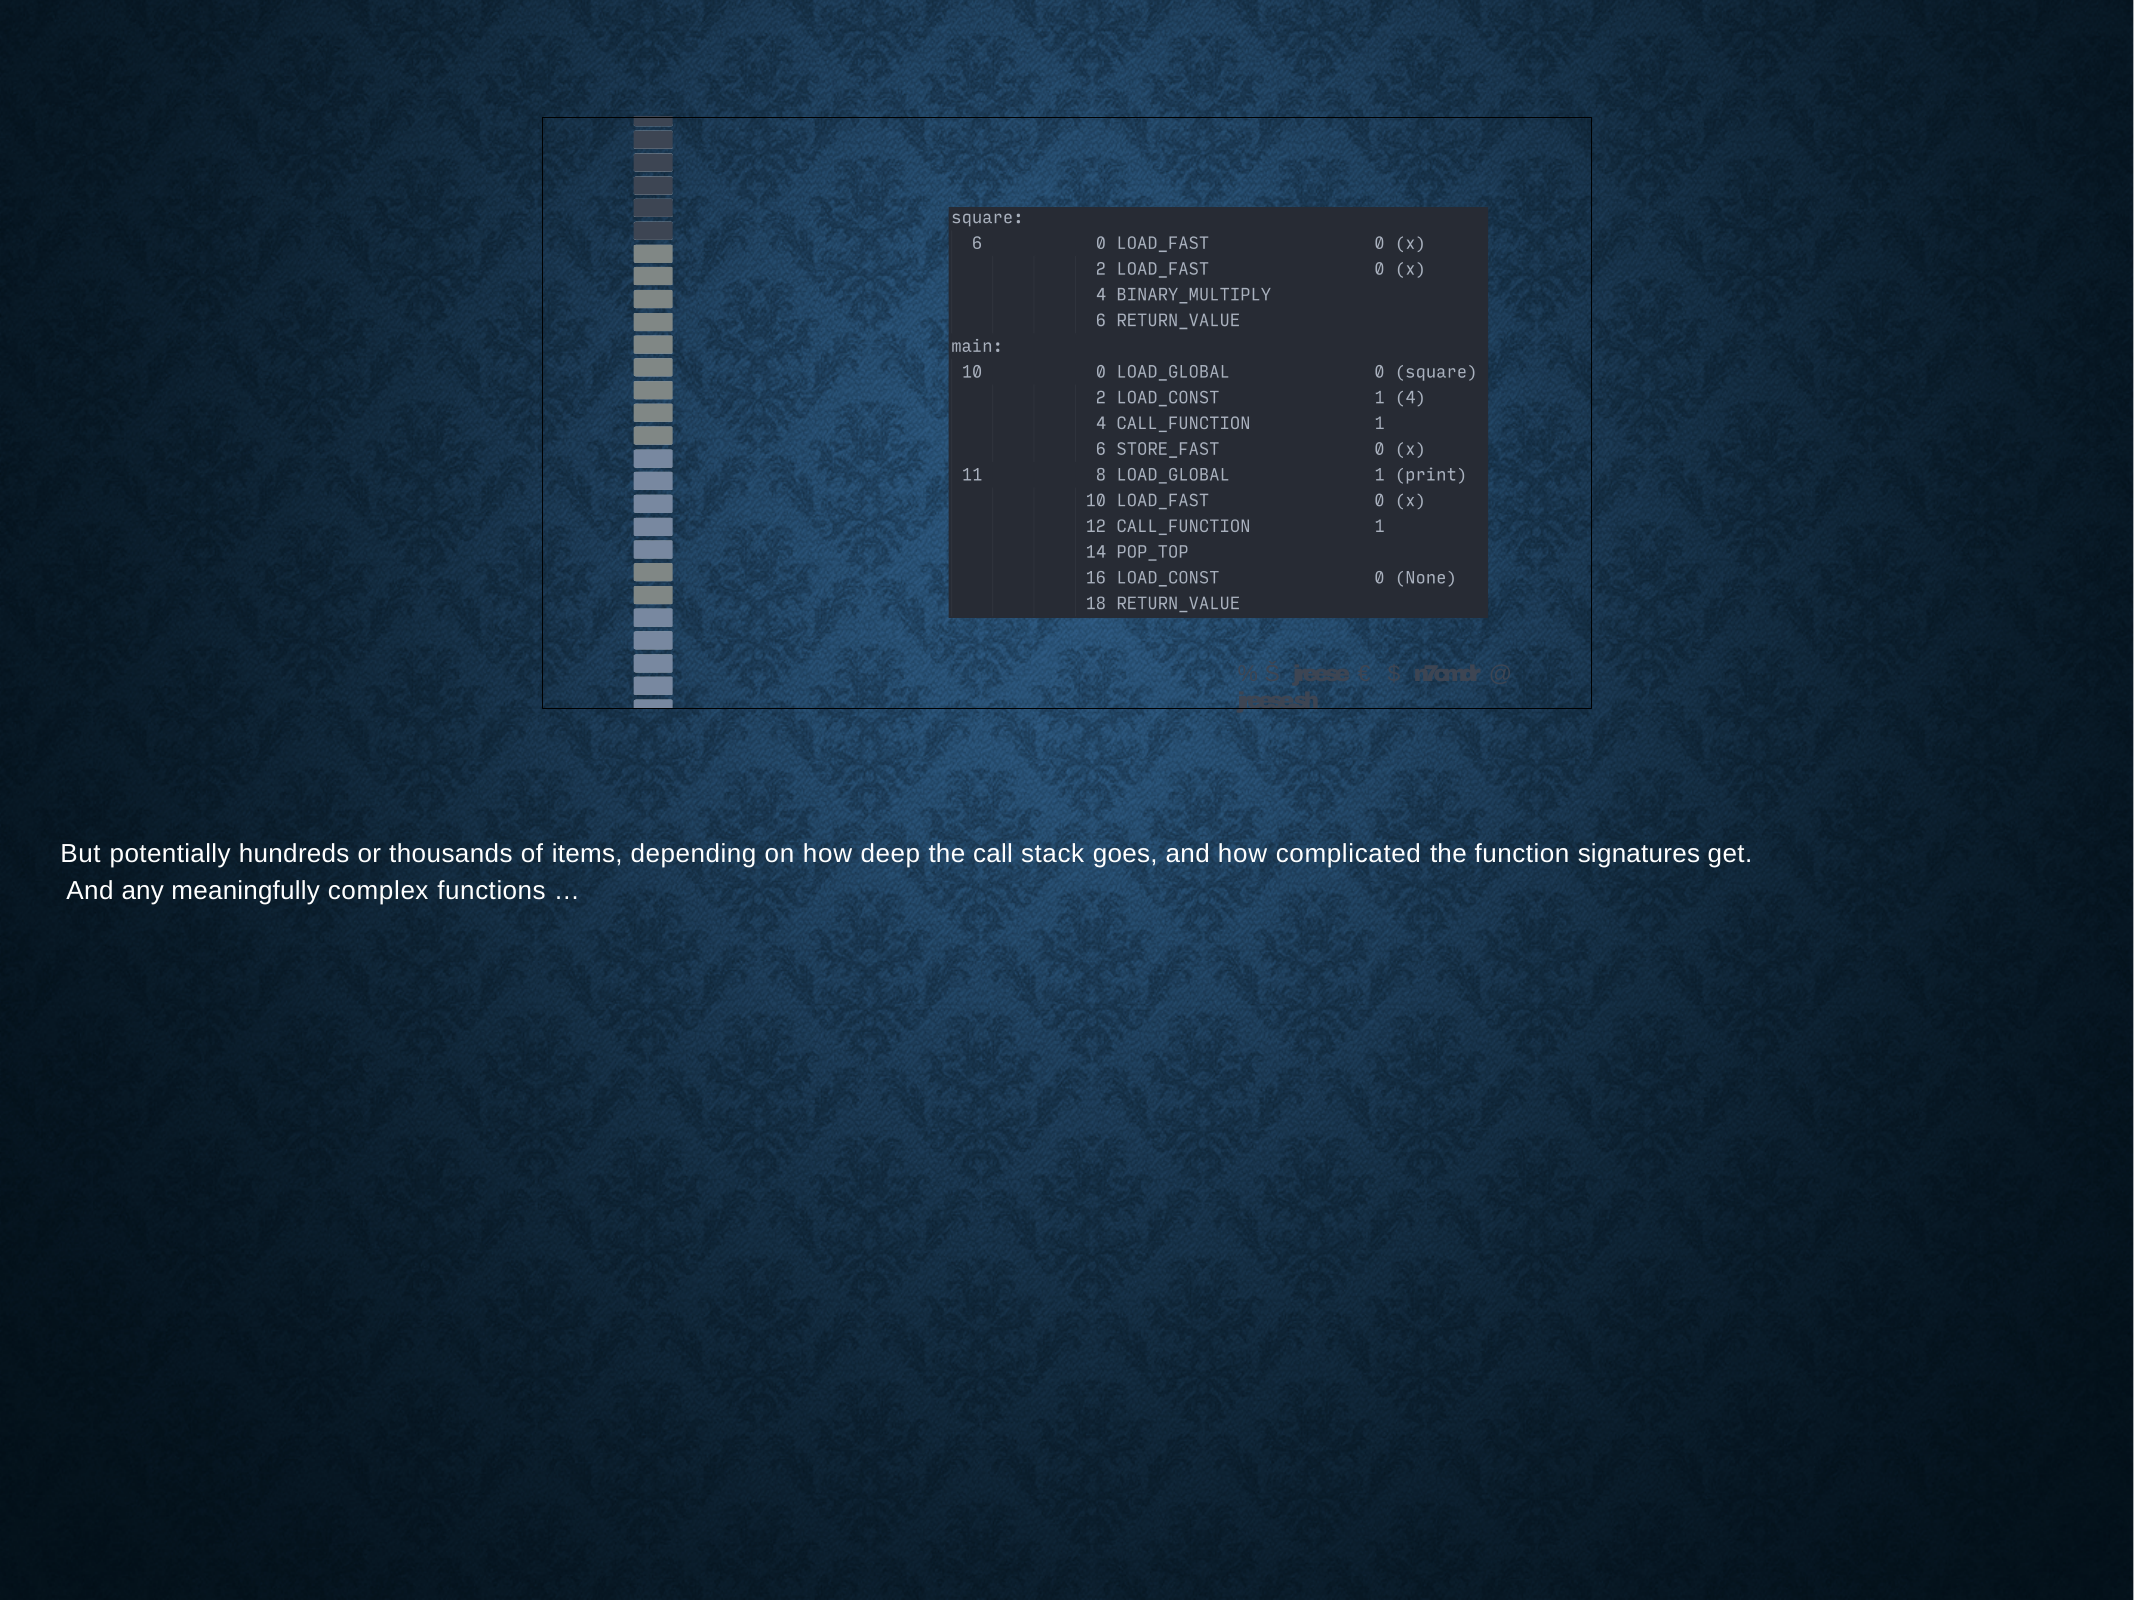

% Š jreese € $ n7cmdr @ jreese.sh
But potentially hundreds or thousands of items, depending on how deep the call stack goes, and how complicated the function signatures get.  And any meaningfully complex functions …